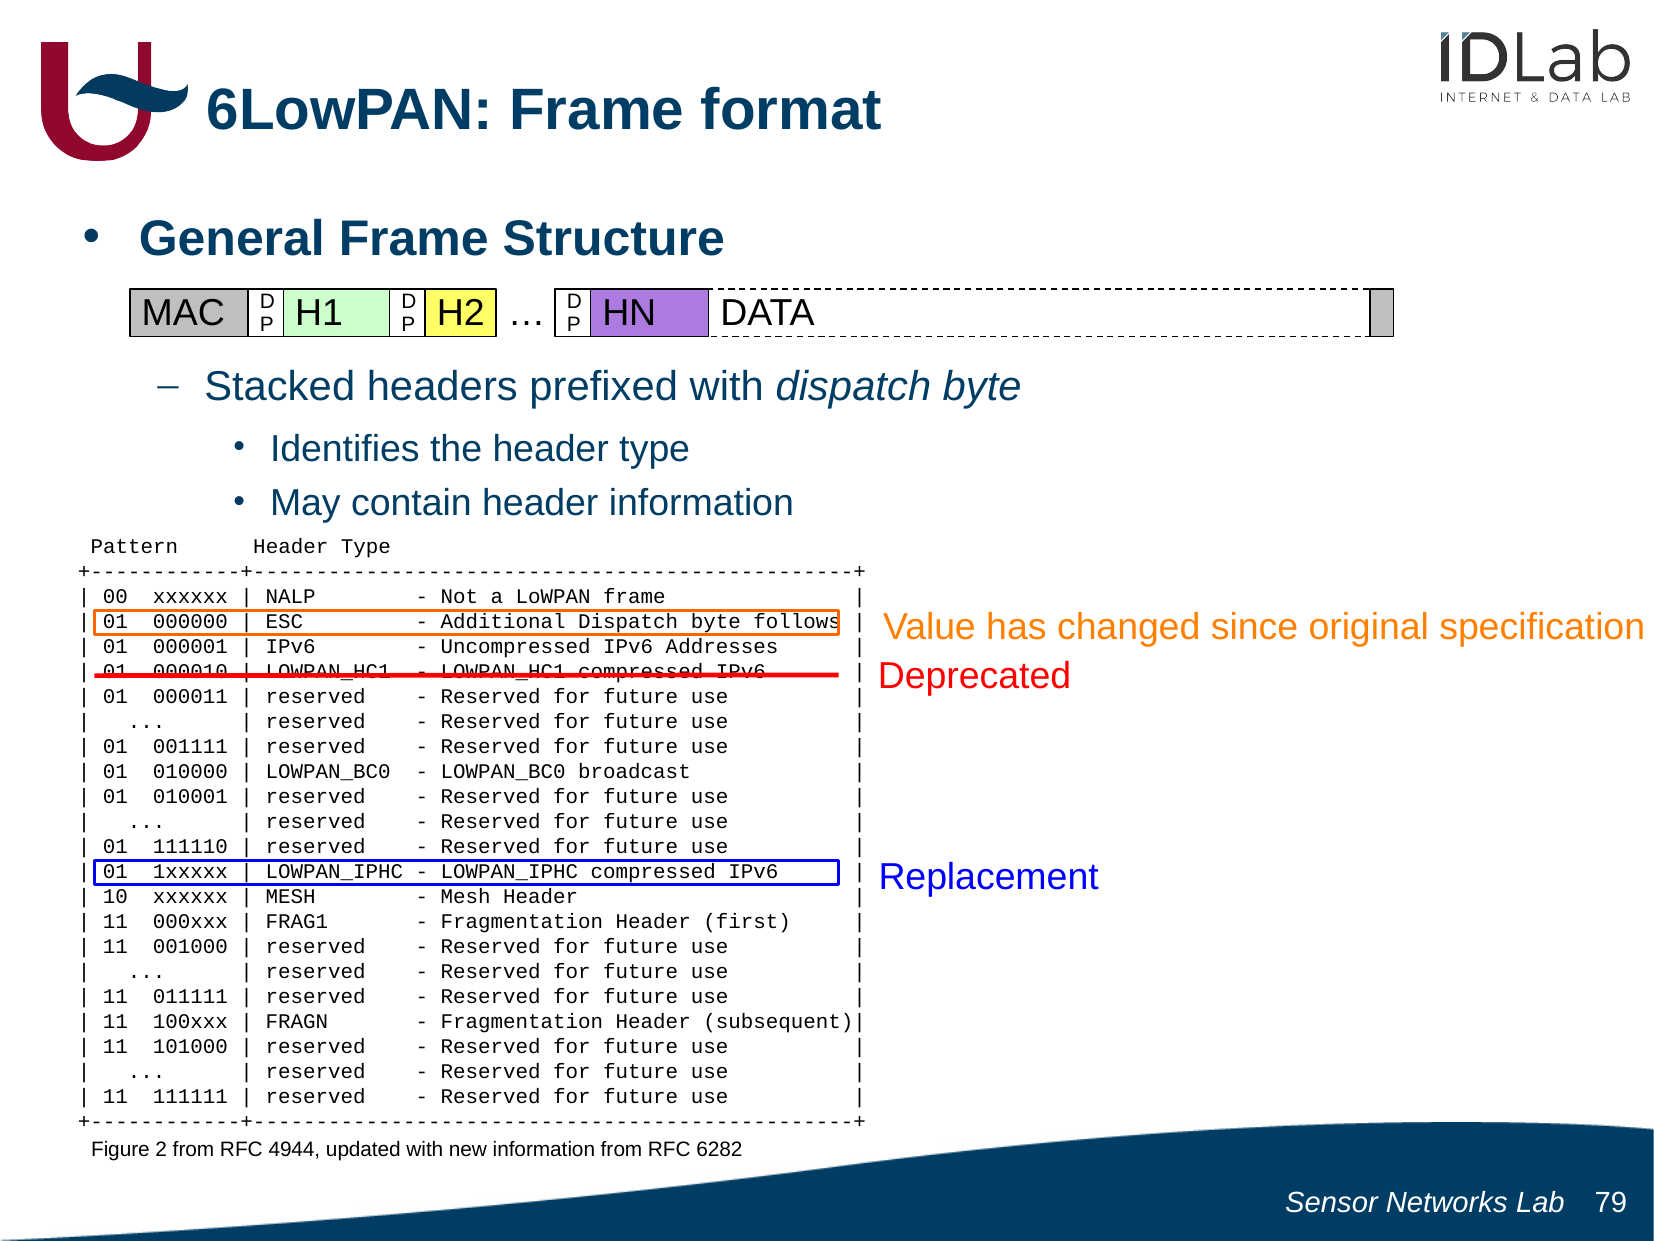

# 6LowPAN: Frame format
General Frame Structure

Stacked headers prefixed with dispatch byte
Identifies the header type
May contain header information
MAC
D
P
D
P
D
P
DATA

H1
H2
…
HN
 Pattern      Header Type
+------------+------------------------------------------------+
| 00  xxxxxx | NALP        - Not a LoWPAN frame               |
| 01  000000 | ESC         - Additional Dispatch byte follows |
| 01  000001 | IPv6        - Uncompressed IPv6 Addresses      |
| 01  000010 | LOWPAN_HC1  - LOWPAN_HC1 compressed IPv6       |
| 01  000011 | reserved    - Reserved for future use          |
|   ...      | reserved    - Reserved for future use          |
| 01  001111 | reserved    - Reserved for future use          |
| 01  010000 | LOWPAN_BC0  - LOWPAN_BC0 broadcast             |
| 01  010001 | reserved    - Reserved for future use          |
|   ...      | reserved    - Reserved for future use          |
| 01  111110 | reserved    - Reserved for future use          |
| 01  1xxxxx | LOWPAN_IPHC - LOWPAN_IPHC compressed IPv6      |
| 10  xxxxxx | MESH        - Mesh Header                      |
| 11  000xxx | FRAG1       - Fragmentation Header (first)     |
| 11  001000 | reserved    - Reserved for future use          |
|   ...      | reserved    - Reserved for future use          |
| 11  011111 | reserved    - Reserved for future use          |
| 11  100xxx | FRAGN       - Fragmentation Header (subsequent)|
| 11  101000 | reserved    - Reserved for future use          |
|   ...      | reserved    - Reserved for future use          |
| 11  111111 | reserved    - Reserved for future use          |
+------------+------------------------------------------------+
Figure 2 from RFC 4944, updated with new information from RFC 6282
Value has changed since original specification

Deprecated
Replacement

Sensor Networks Lab
79